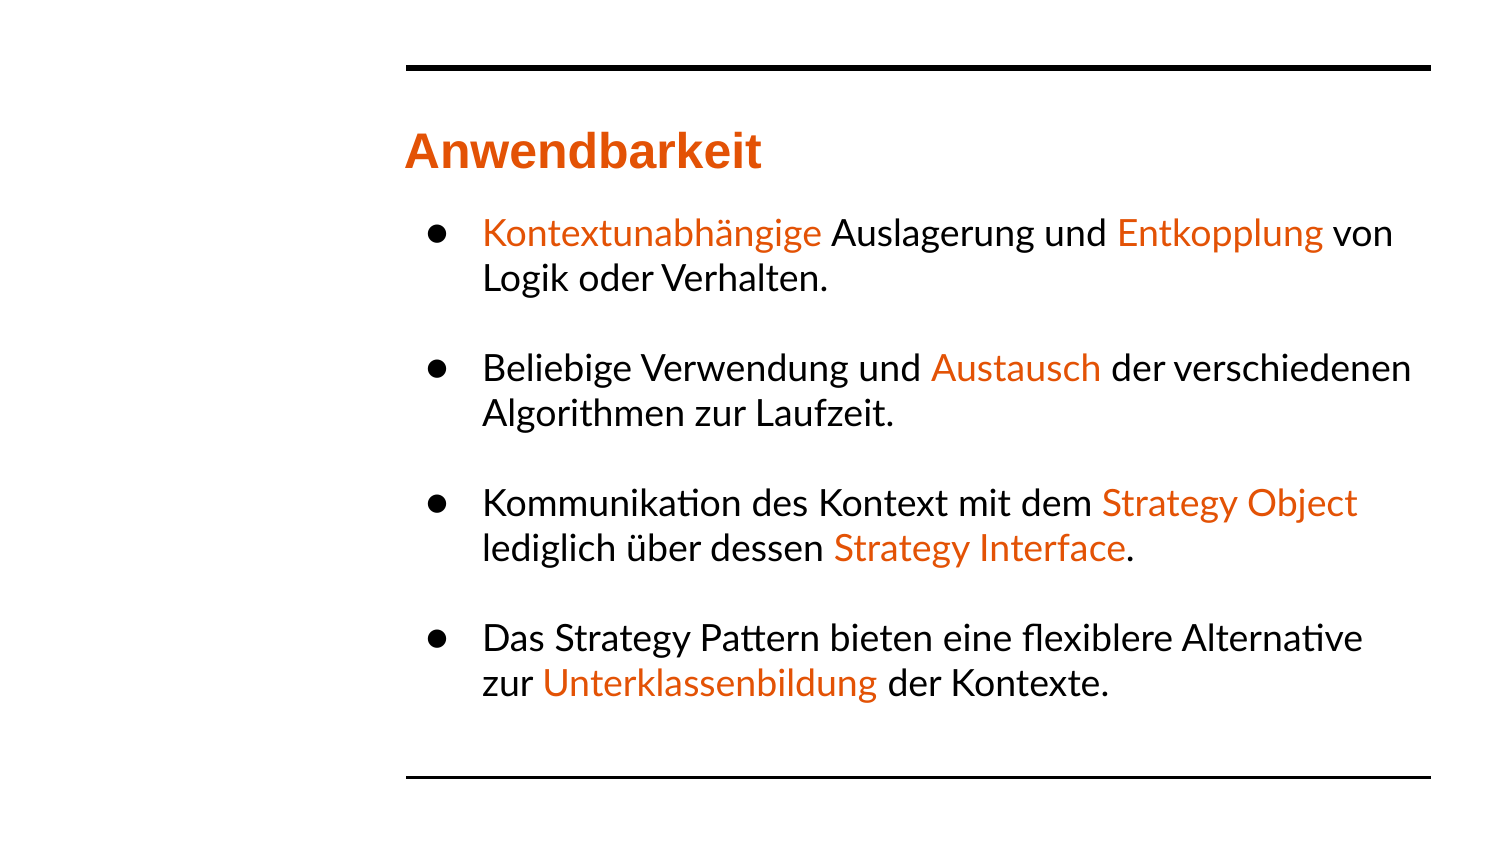

# Anwendbarkeit
Kontextunabhängige Auslagerung und Entkopplung von Logik oder Verhalten.
Beliebige Verwendung und Austausch der verschiedenen Algorithmen zur Laufzeit.
Kommunikation des Kontext mit dem Strategy Object lediglich über dessen Strategy Interface.
Das Strategy Pattern bieten eine flexiblere Alternative zur Unterklassenbildung der Kontexte.